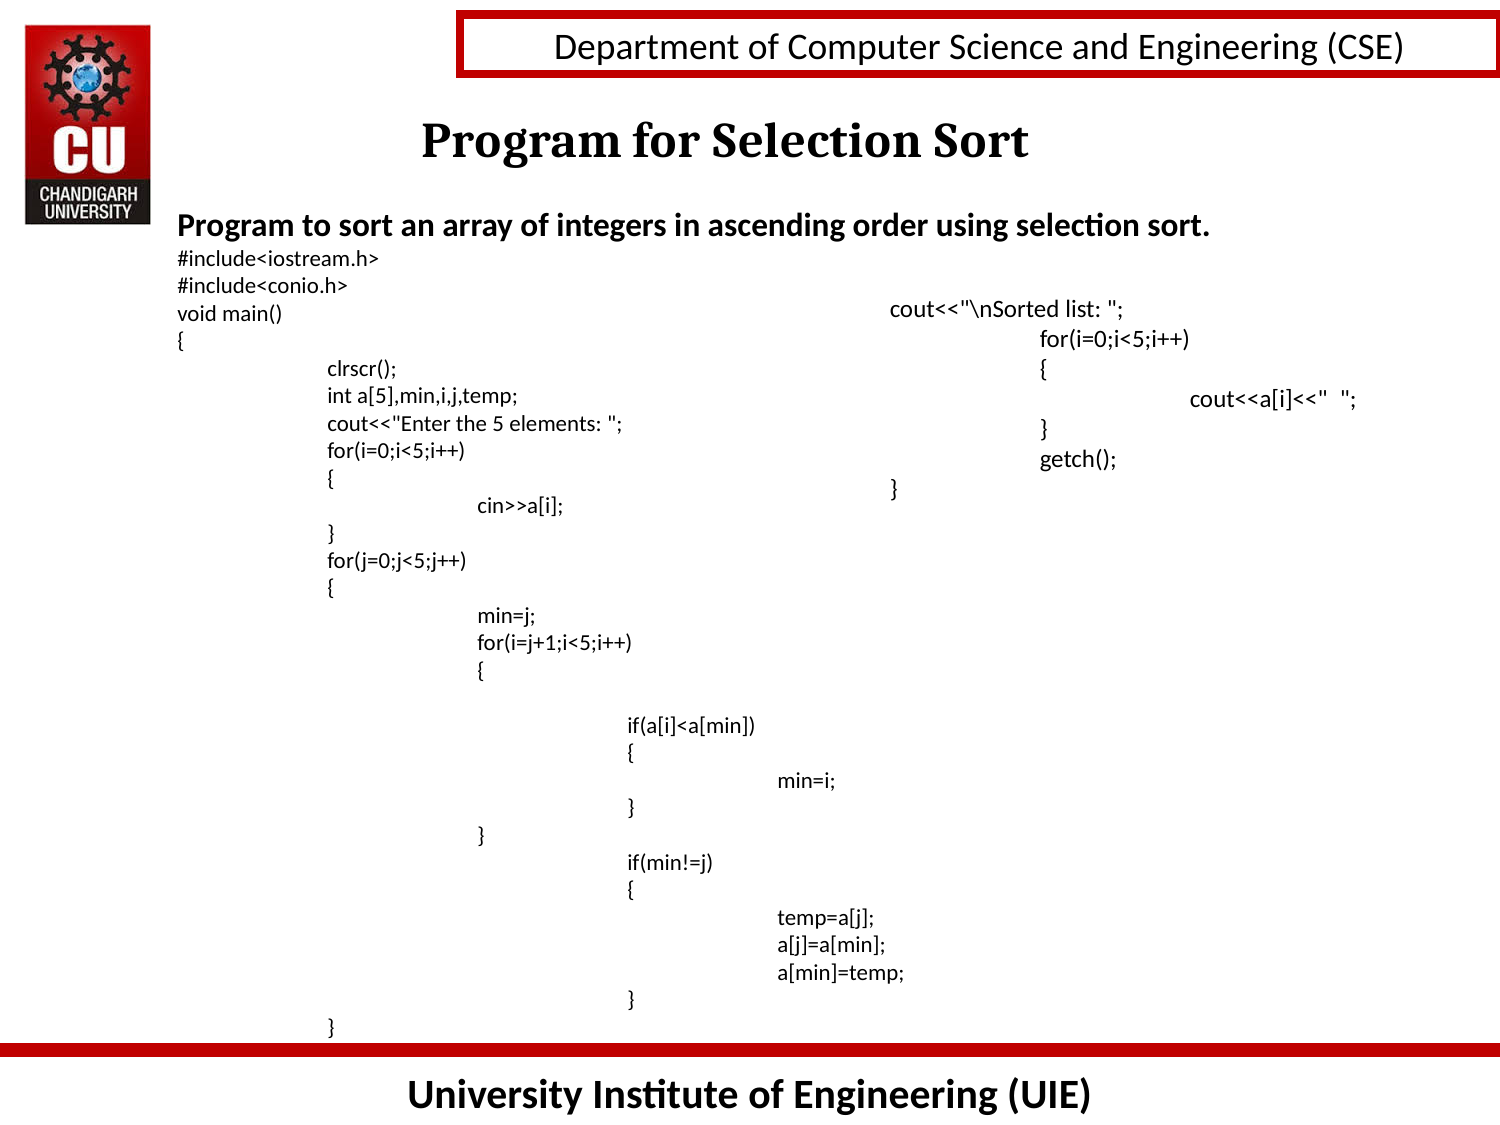

Program for Selection Sort
Program to sort an array of integers in ascending order using selection sort.
#include<iostream.h>
#include<conio.h>
void main()
{
	clrscr();
	int a[5],min,i,j,temp;
	cout<<"Enter the 5 elements: ";
	for(i=0;i<5;i++)
	{
		cin>>a[i];
	}
	for(j=0;j<5;j++)
	{
		min=j;
		for(i=j+1;i<5;i++)
		{

			if(a[i]<a[min])
			{
				min=i;
			}
		}
			if(min!=j)
			{
				temp=a[j];
				a[j]=a[min];
				a[min]=temp;
			}
	}

cout<<"\nSorted list: ";
	for(i=0;i<5;i++)
	{
		cout<<a[i]<<"	";
	}
	getch();
}